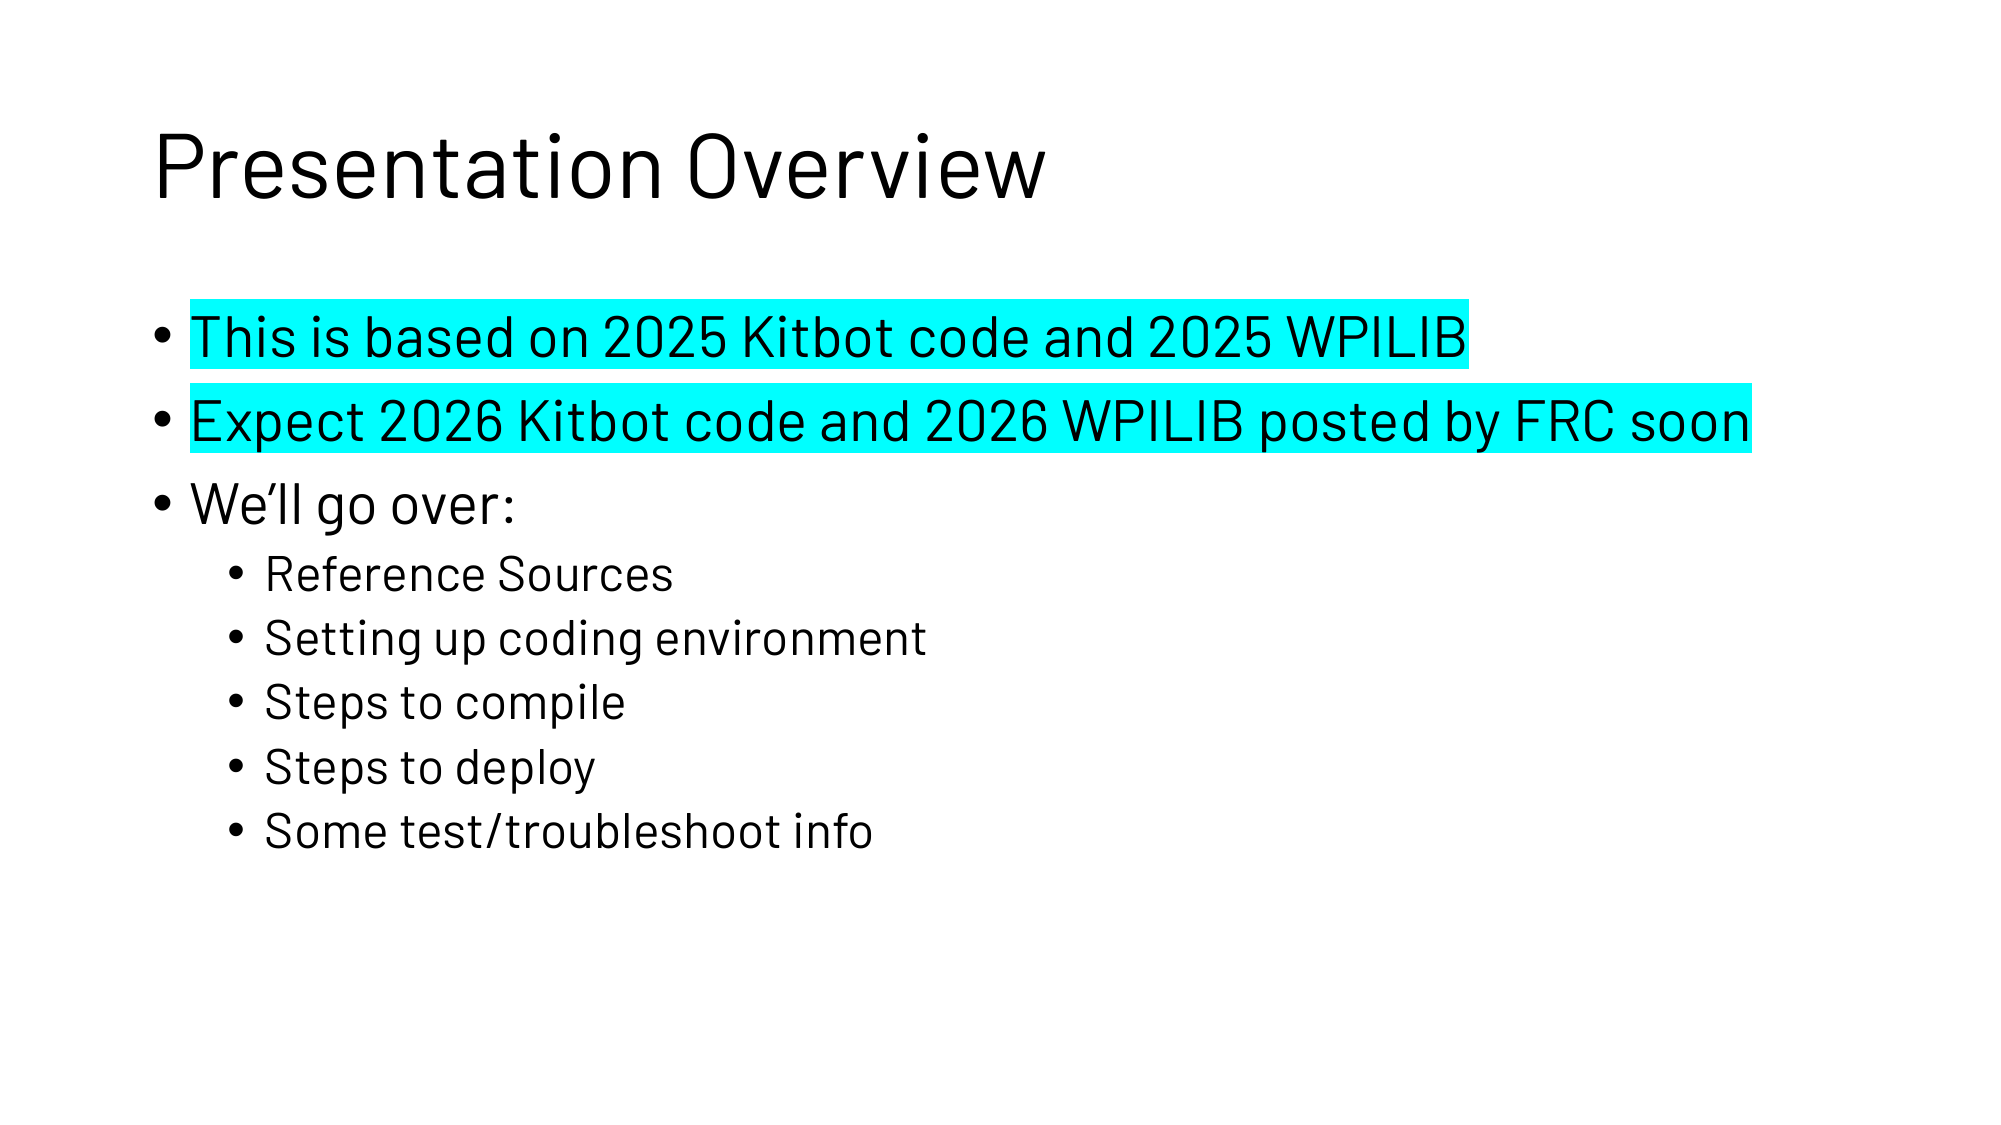

# Presentation Overview
This is based on 2025 Kitbot code and 2025 WPILIB
Expect 2026 Kitbot code and 2026 WPILIB posted by FRC soon
We’ll go over:
Reference Sources
Setting up coding environment
Steps to compile
Steps to deploy
Some test/troubleshoot info